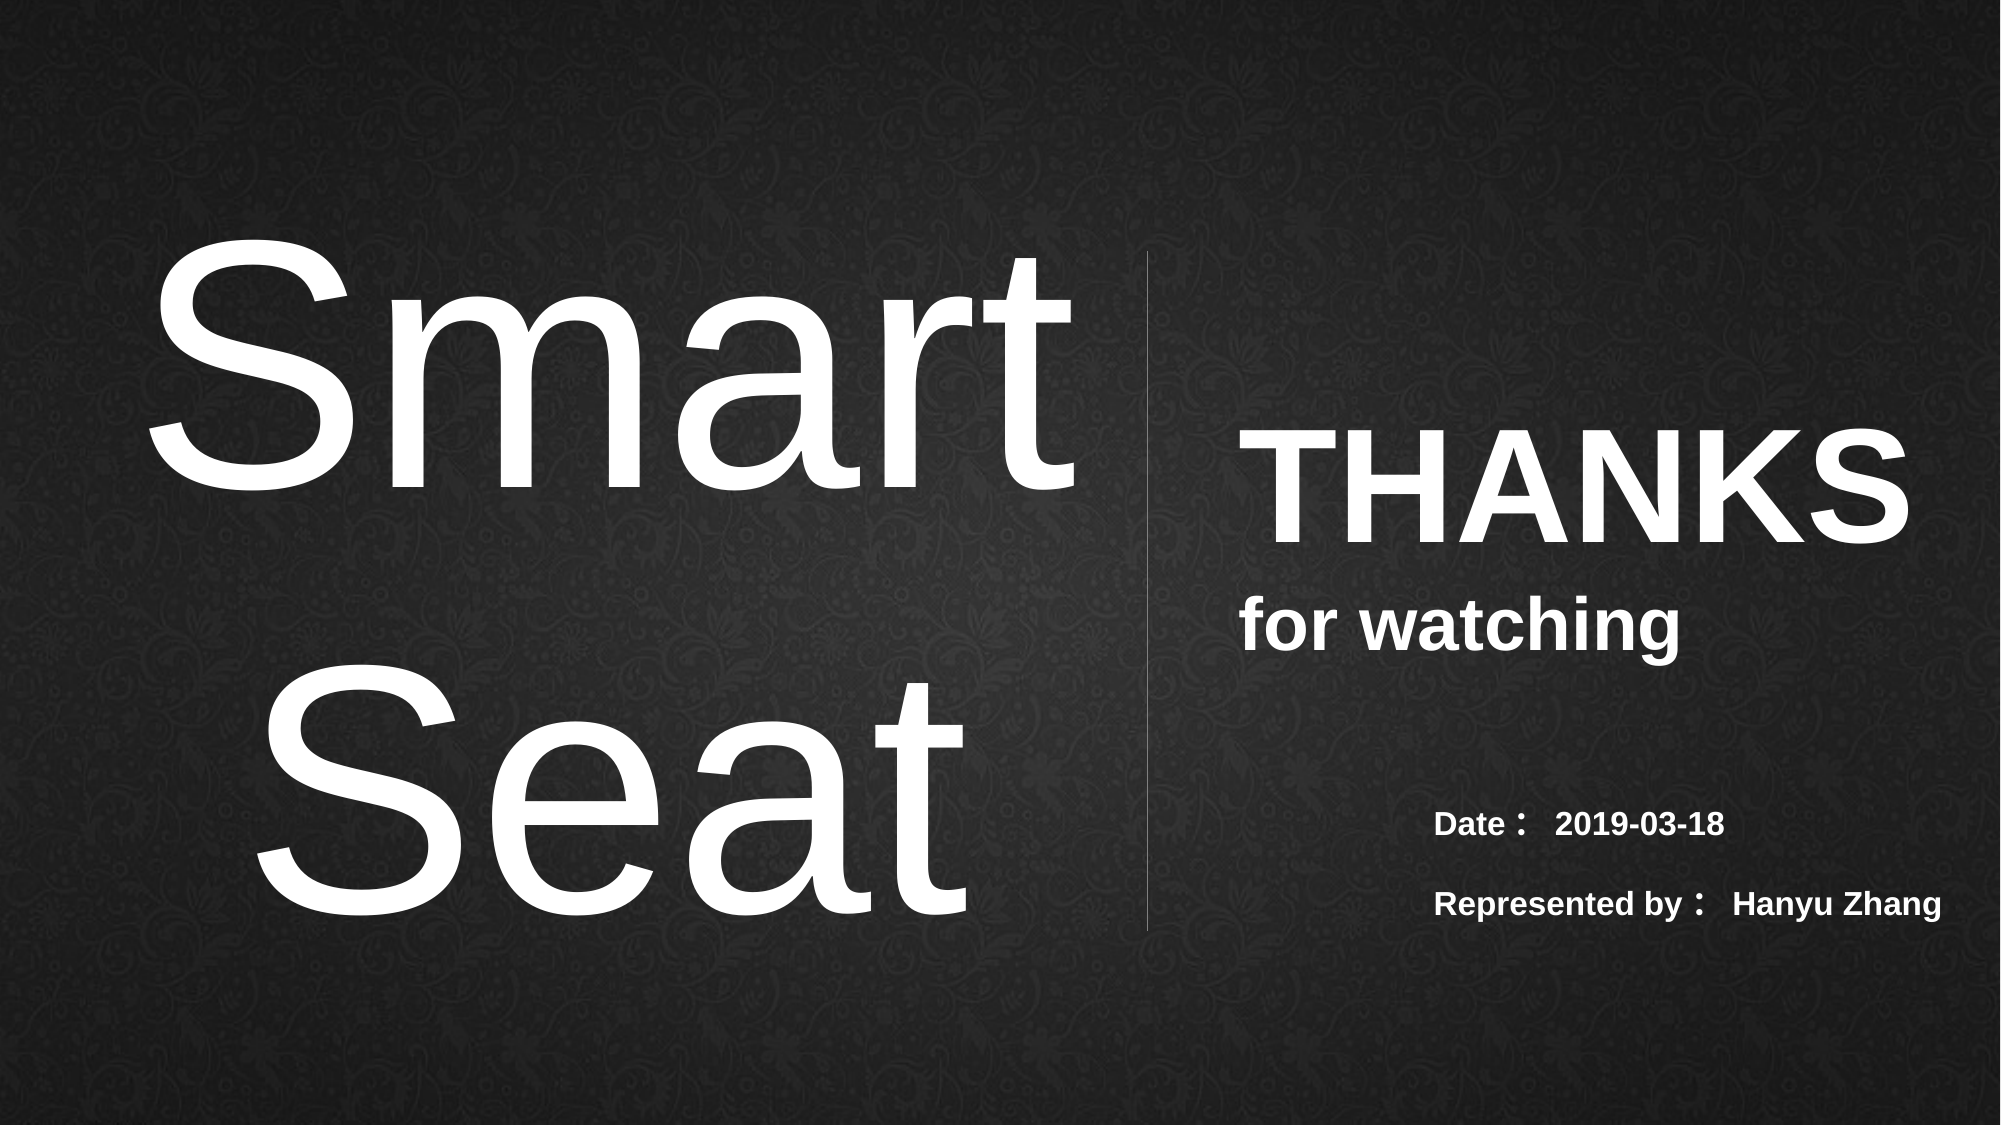

Smart
Seat
THANKS
for watching
Date：2019-03-18

Represented by：Hanyu Zhang